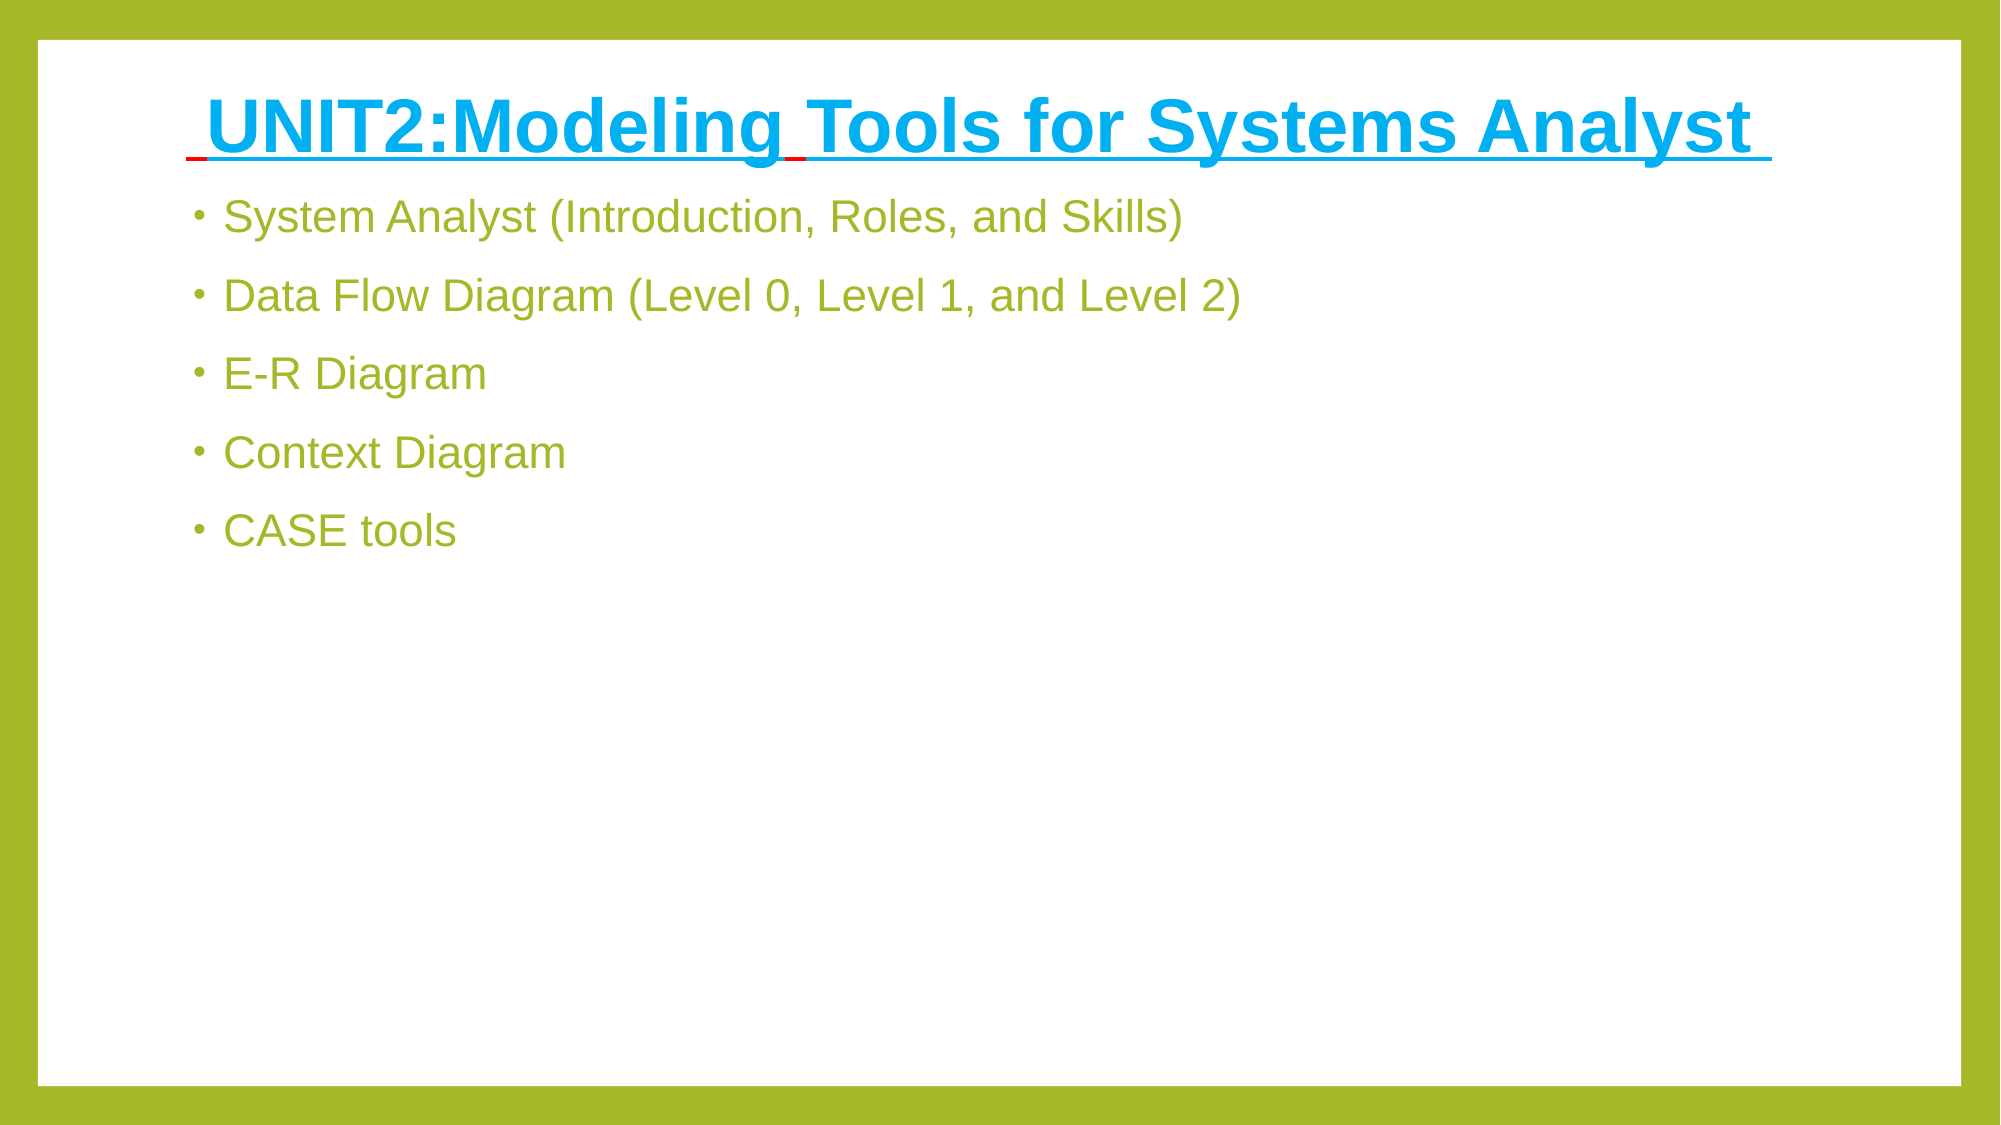

# UNIT2:Modeling Tools for Systems Analyst
System Analyst (Introduction, Roles, and Skills)
Data Flow Diagram (Level 0, Level 1, and Level 2)
E-R Diagram
Context Diagram
CASE tools